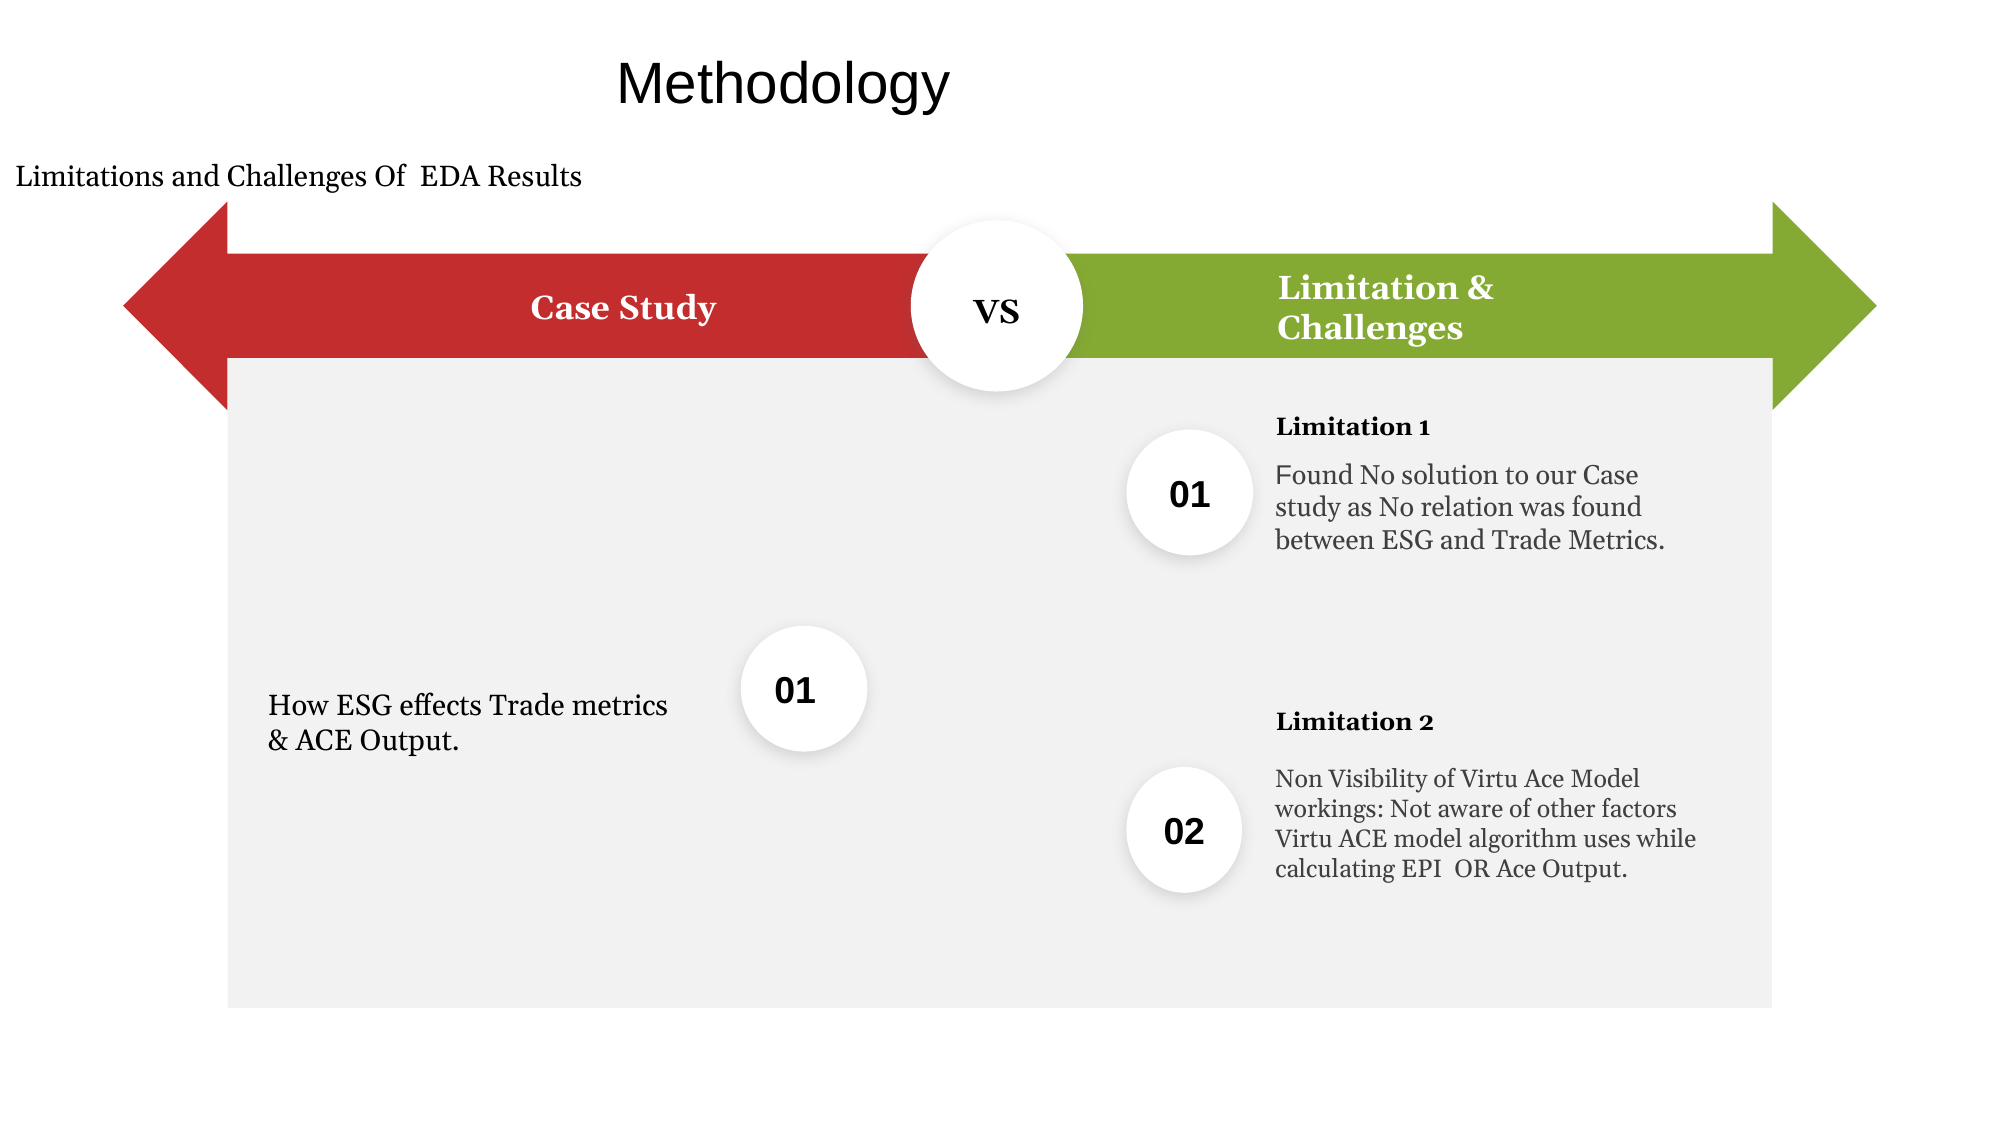

Methodology
Limitations and Challenges Of  EDA Results

Case Study
Limitation & Challenges
VS

Limitation 1

01
Found No solution to our Case study as No relation was found between ESG and Trade Metrics.

How ESG effects Trade metrics & ACE Output.
01
Limitation 2
Non Visibility of Virtu Ace Model workings: Not aware of other factors Virtu ACE model algorithm uses while calculating EPI  OR Ace Output.

02